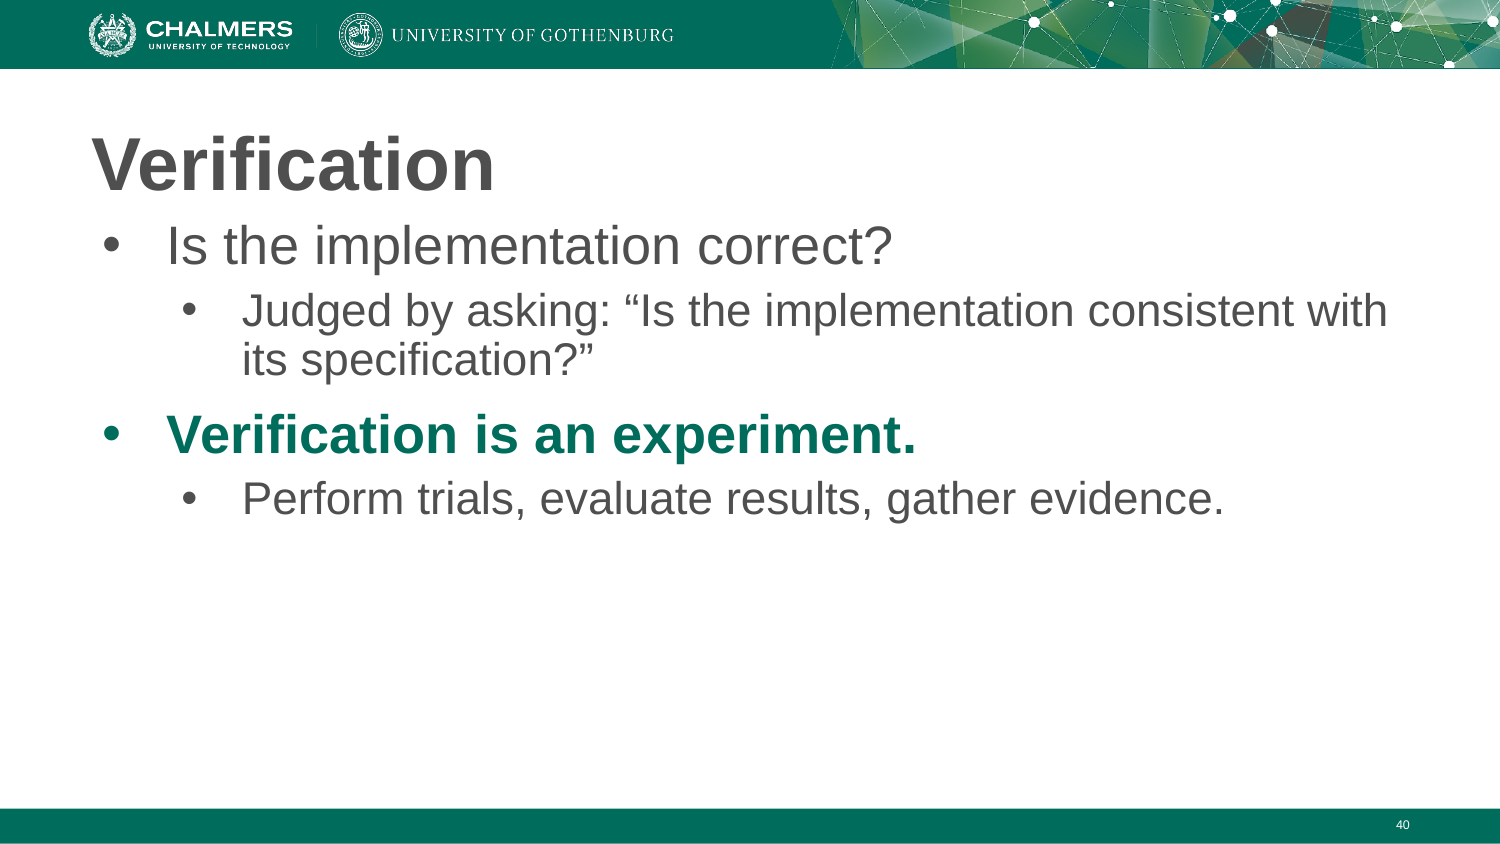

# Verification
Is the implementation correct?
Judged by asking: “Is the implementation consistent with its specification?”
Verification is an experiment.
Perform trials, evaluate results, gather evidence.
40